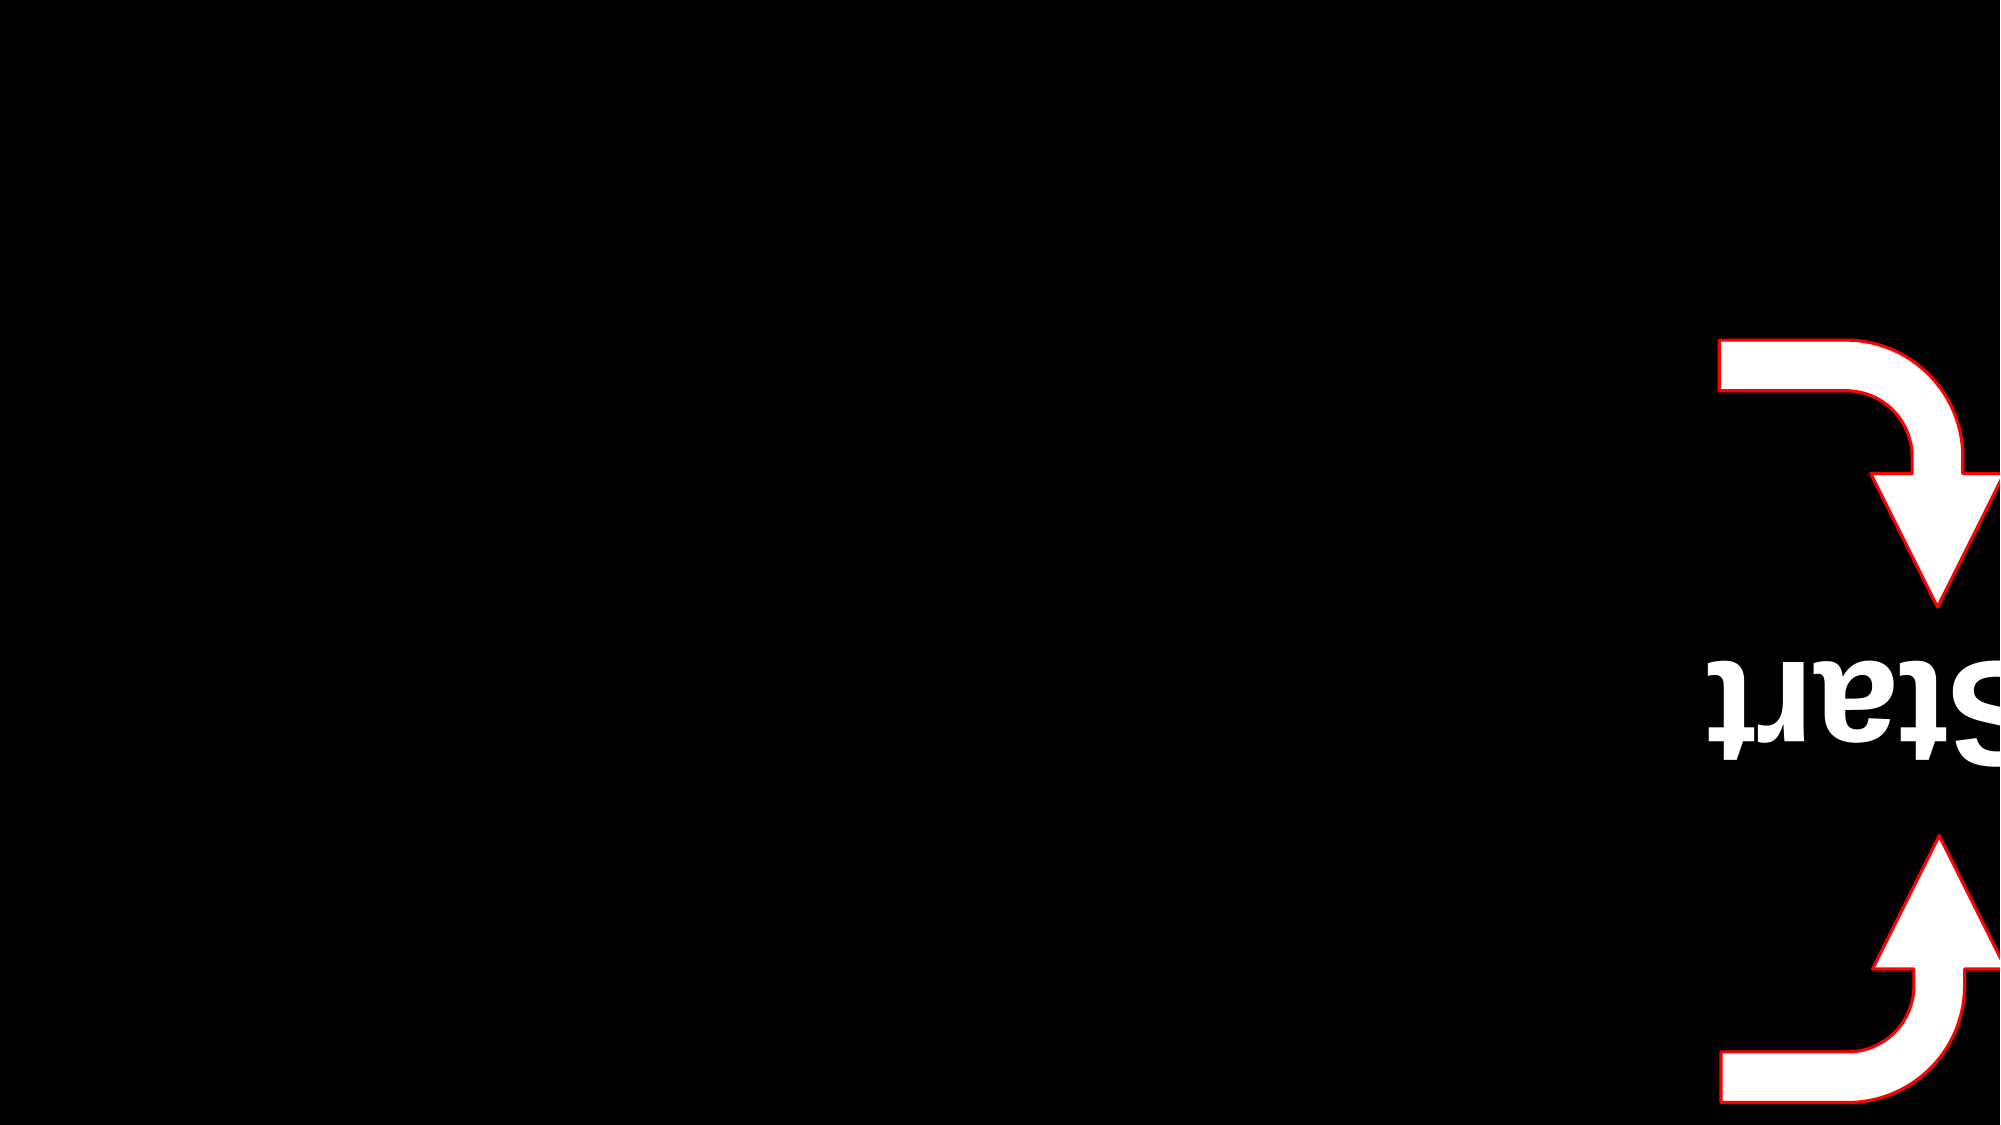

Mohammed Yasser
Mostafa  Ashraf
Abdallah  Ahmed
Work Team
Section Team
Abd-Elrahman Yehya
Adel Farooq
Adham Sayed
Ziad Mostafa

Nasr-Eldeen Elwazery
Start
Ziad Elshafai
Abd-Elmalek Mohammed

Rahma Ayman
Mohammed Gamal
Mohammed Ahmed
Youssef Mohammed
Ahmed Yosri
Bassem Rafiq
Mahmoud Mohammed
Ahmed Essam
Saleh Sayed
Mahmoud Elsayed
Youssef Osama
Mahmoud Mamdoh
Kerolos Ibrahim
Mahmoud Safwat
Mohammed Salem
Abd-Elrahman Diaa
Ibrahim Magdy
Fatima Sharif
Aya Elsayed
Fatma Sameh
Gana Mohammed